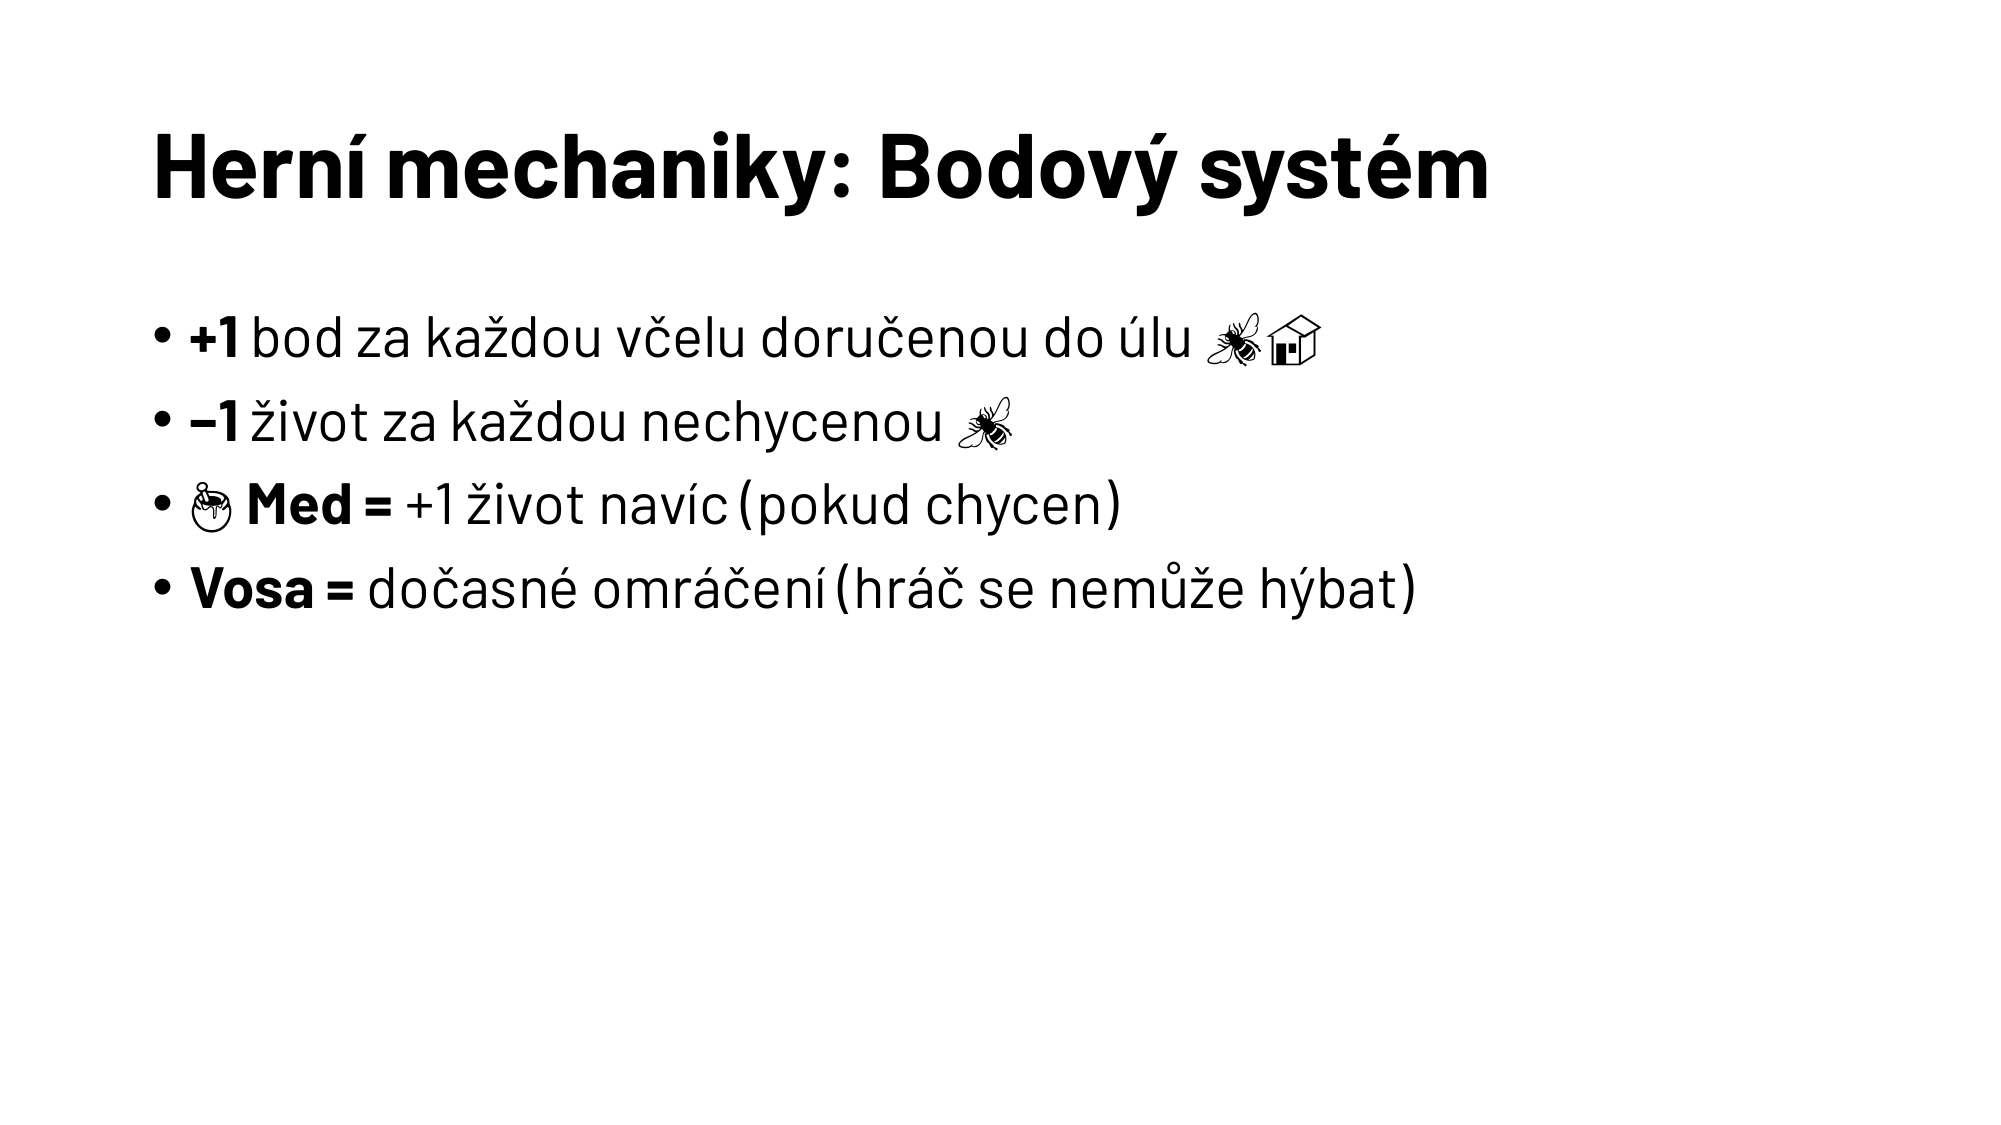

# Herní mechaniky: Bodový systém
+1 bod za každou včelu doručenou do úlu 🐝‍🏠
−1 život za každou nechycenou 🐝
🍯 Med = +1 život navíc (pokud chycen)
Vosa = dočasné omráčení (hráč se nemůže hýbat)